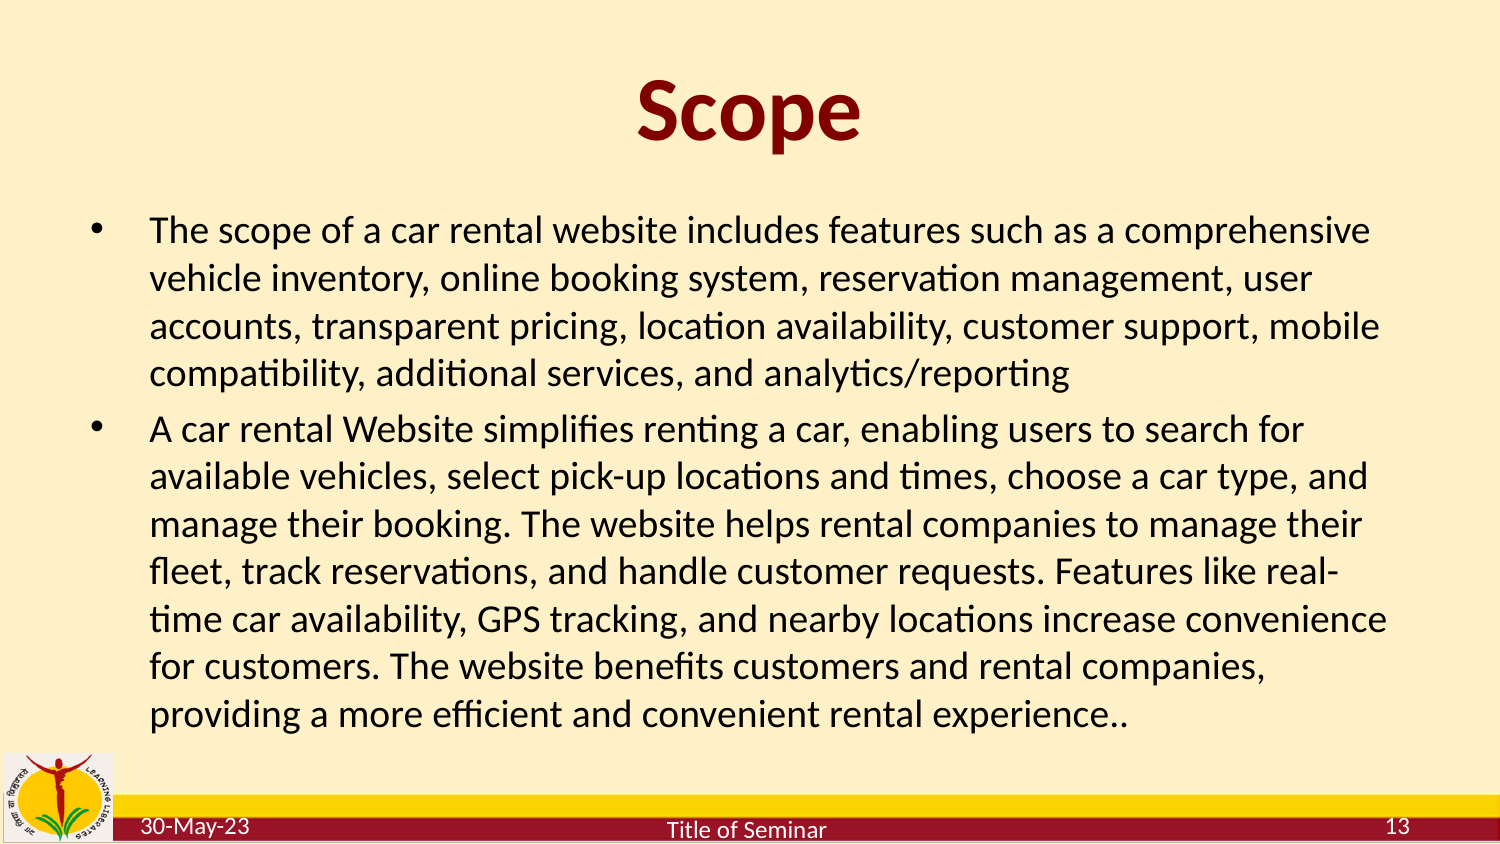

# Scope
The scope of a car rental website includes features such as a comprehensive vehicle inventory, online booking system, reservation management, user accounts, transparent pricing, location availability, customer support, mobile compatibility, additional services, and analytics/reporting
A car rental Website simplifies renting a car, enabling users to search for available vehicles, select pick-up locations and times, choose a car type, and manage their booking. The website helps rental companies to manage their fleet, track reservations, and handle customer requests. Features like real-time car availability, GPS tracking, and nearby locations increase convenience for customers. The website benefits customers and rental companies, providing a more efficient and convenient rental experience..

30-May-23
13
Title of Seminar